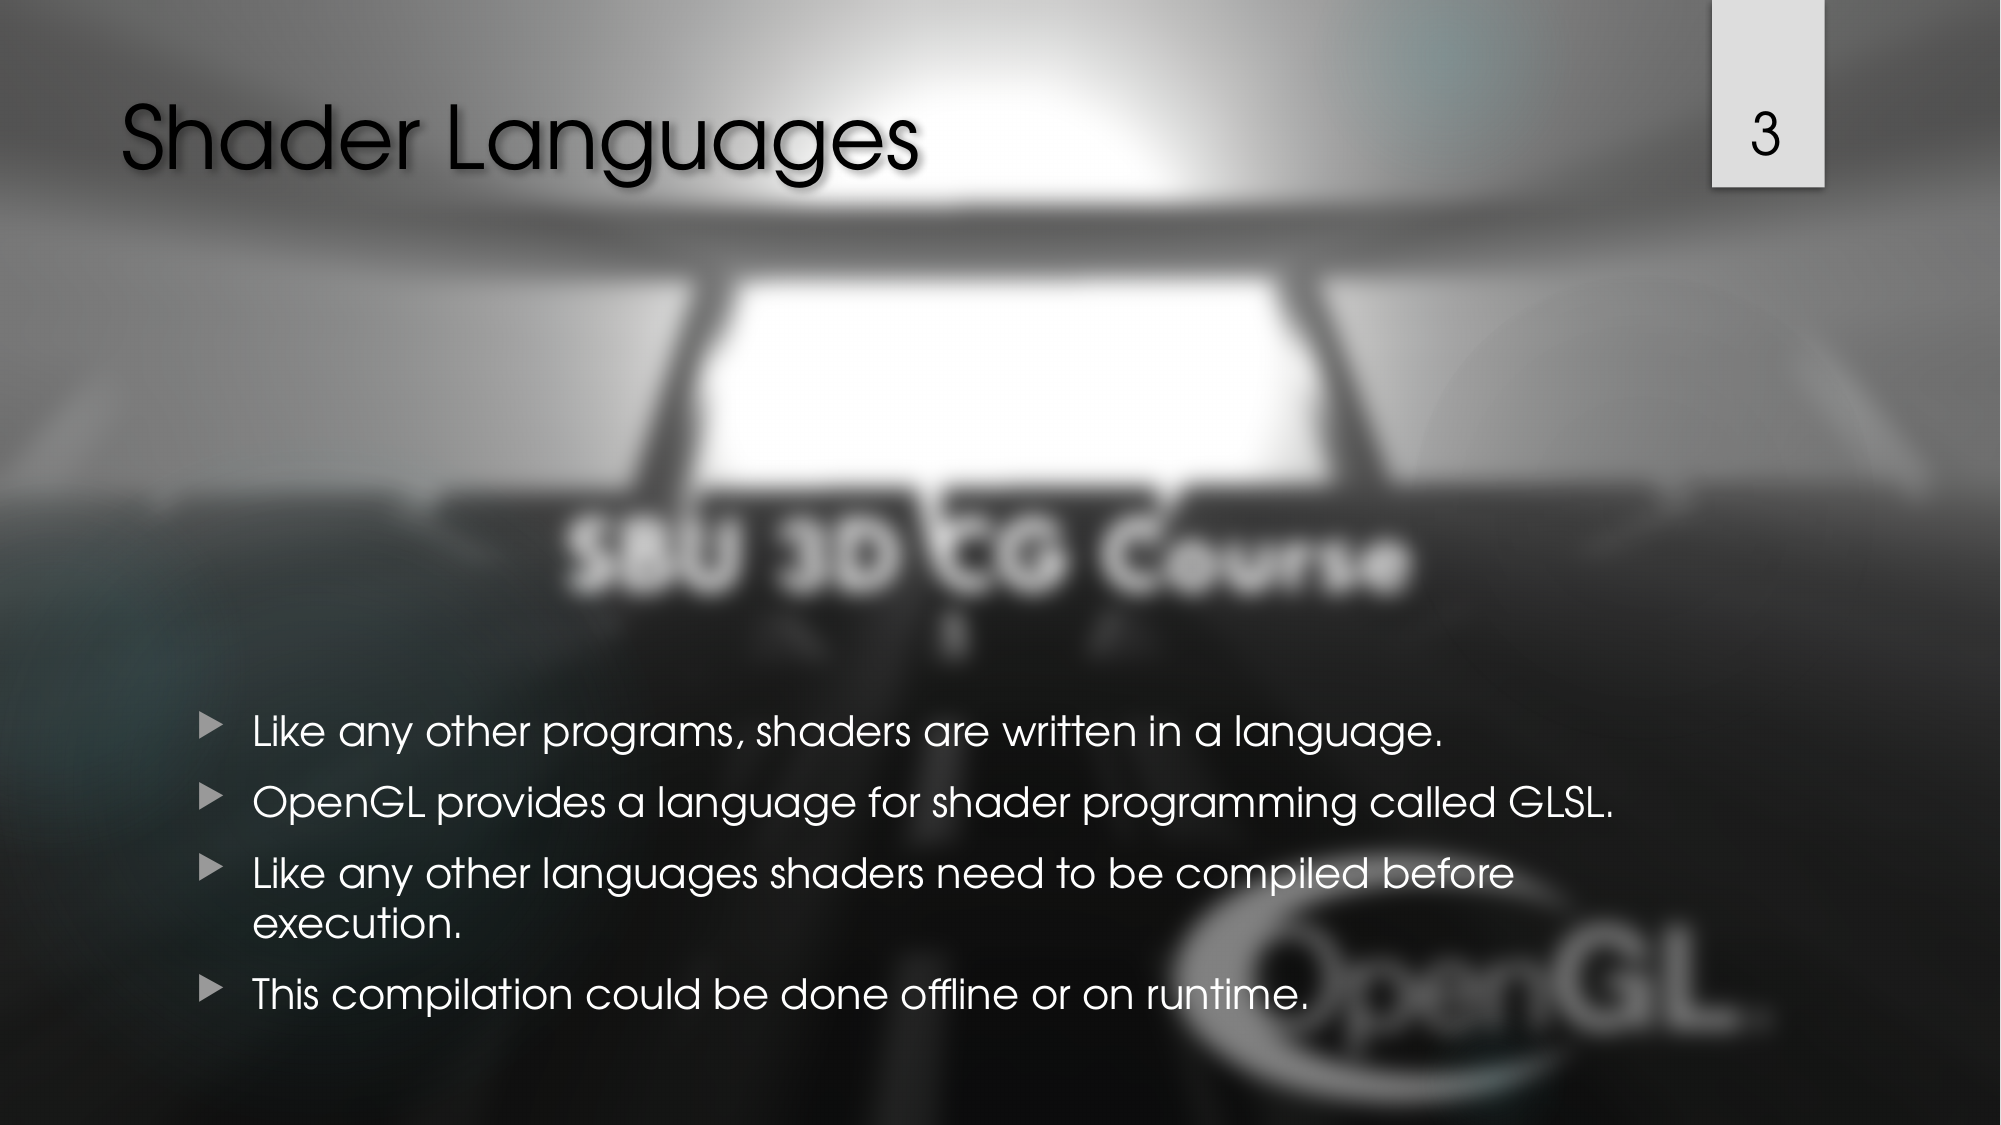

3
# Shader Languages
Like any other programs, shaders are written in a language.
OpenGL provides a language for shader programming called GLSL.
Like any other languages shaders need to be compiled before execution.
This compilation could be done offline or on runtime.